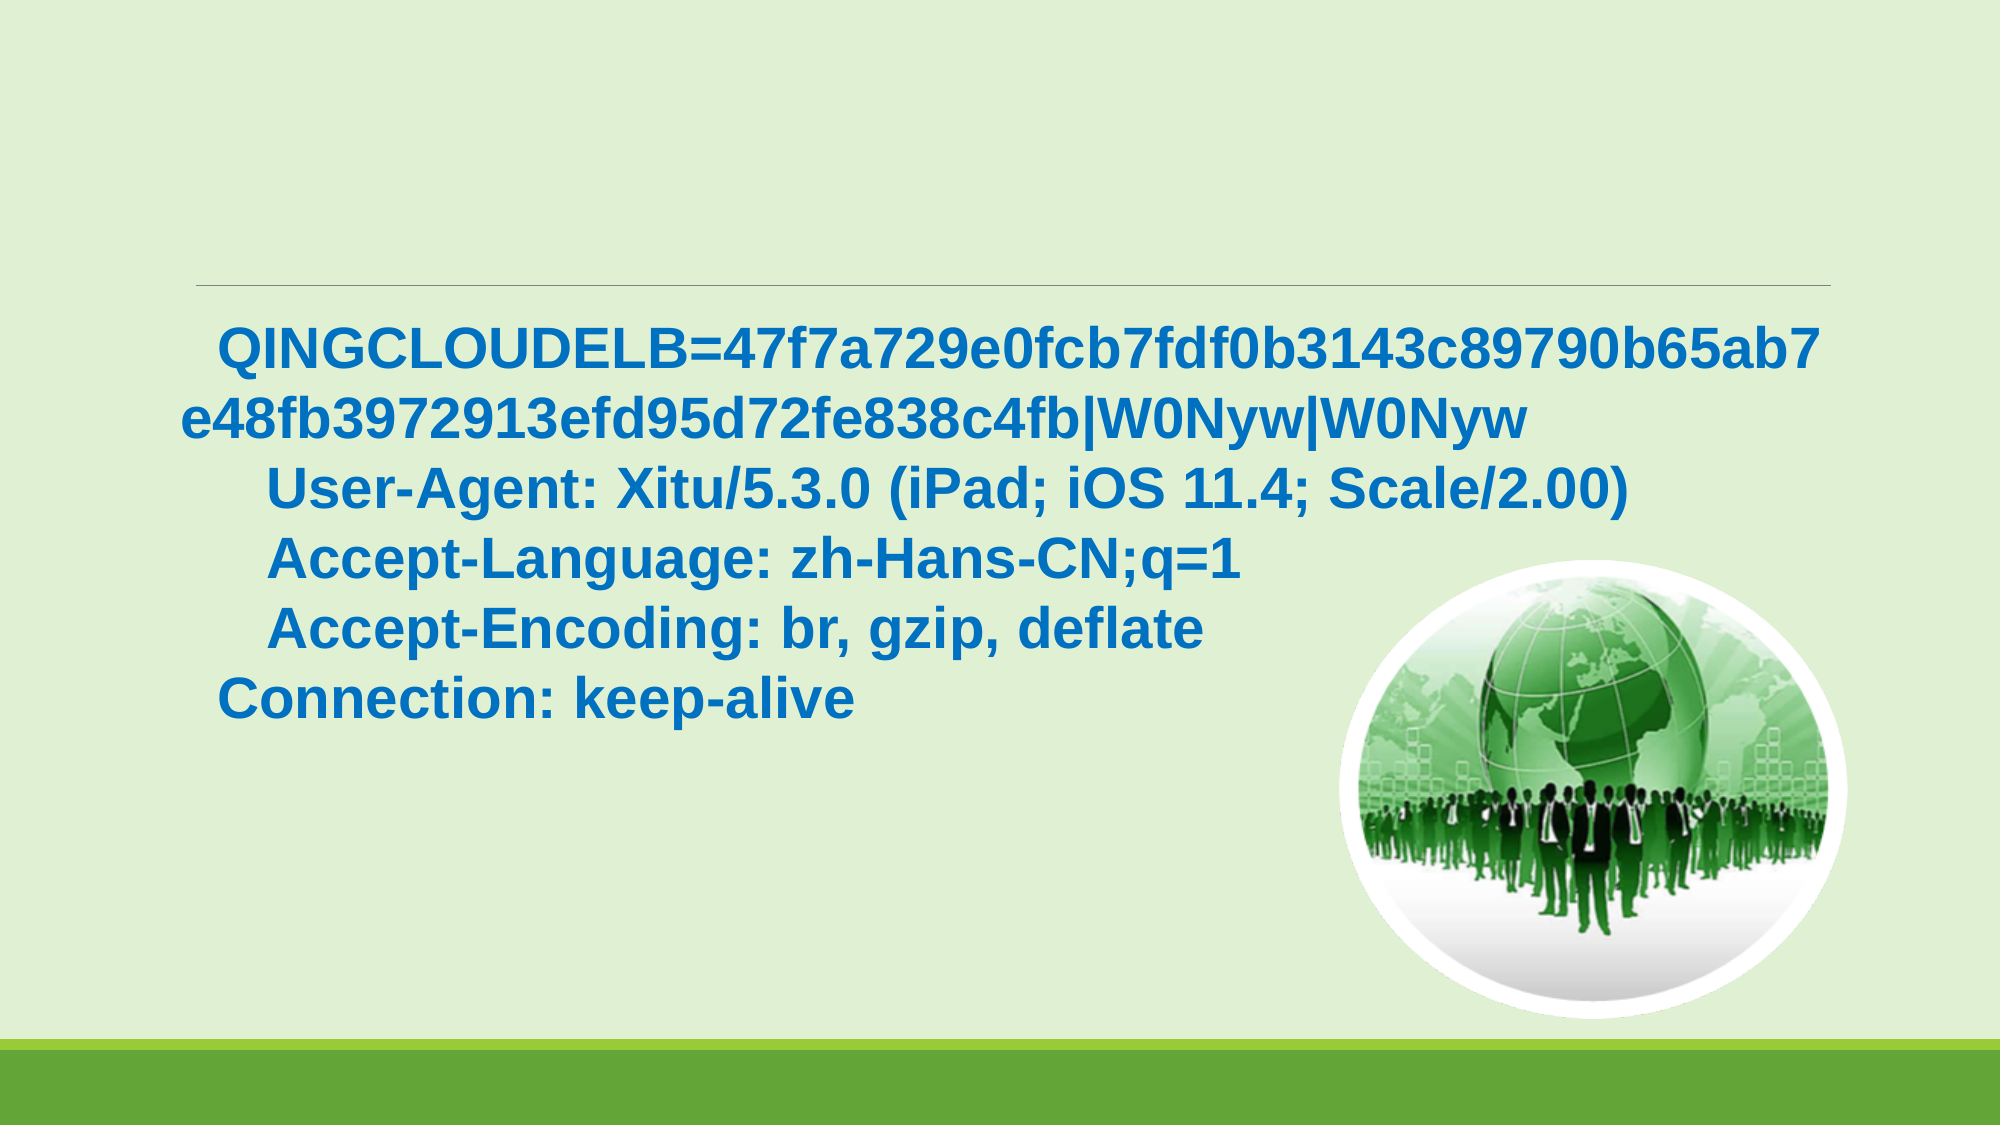

QINGCLOUDELB=47f7a729e0fcb7fdf0b3143c89790b65ab7e48fb3972913efd95d72fe838c4fb|W0Nyw|W0Nyw
   User-Agent: Xitu/5.3.0 (iPad; iOS 11.4; Scale/2.00)
   Accept-Language: zh-Hans-CN;q=1
   Accept-Encoding: br, gzip, deflate
Connection: keep-alive